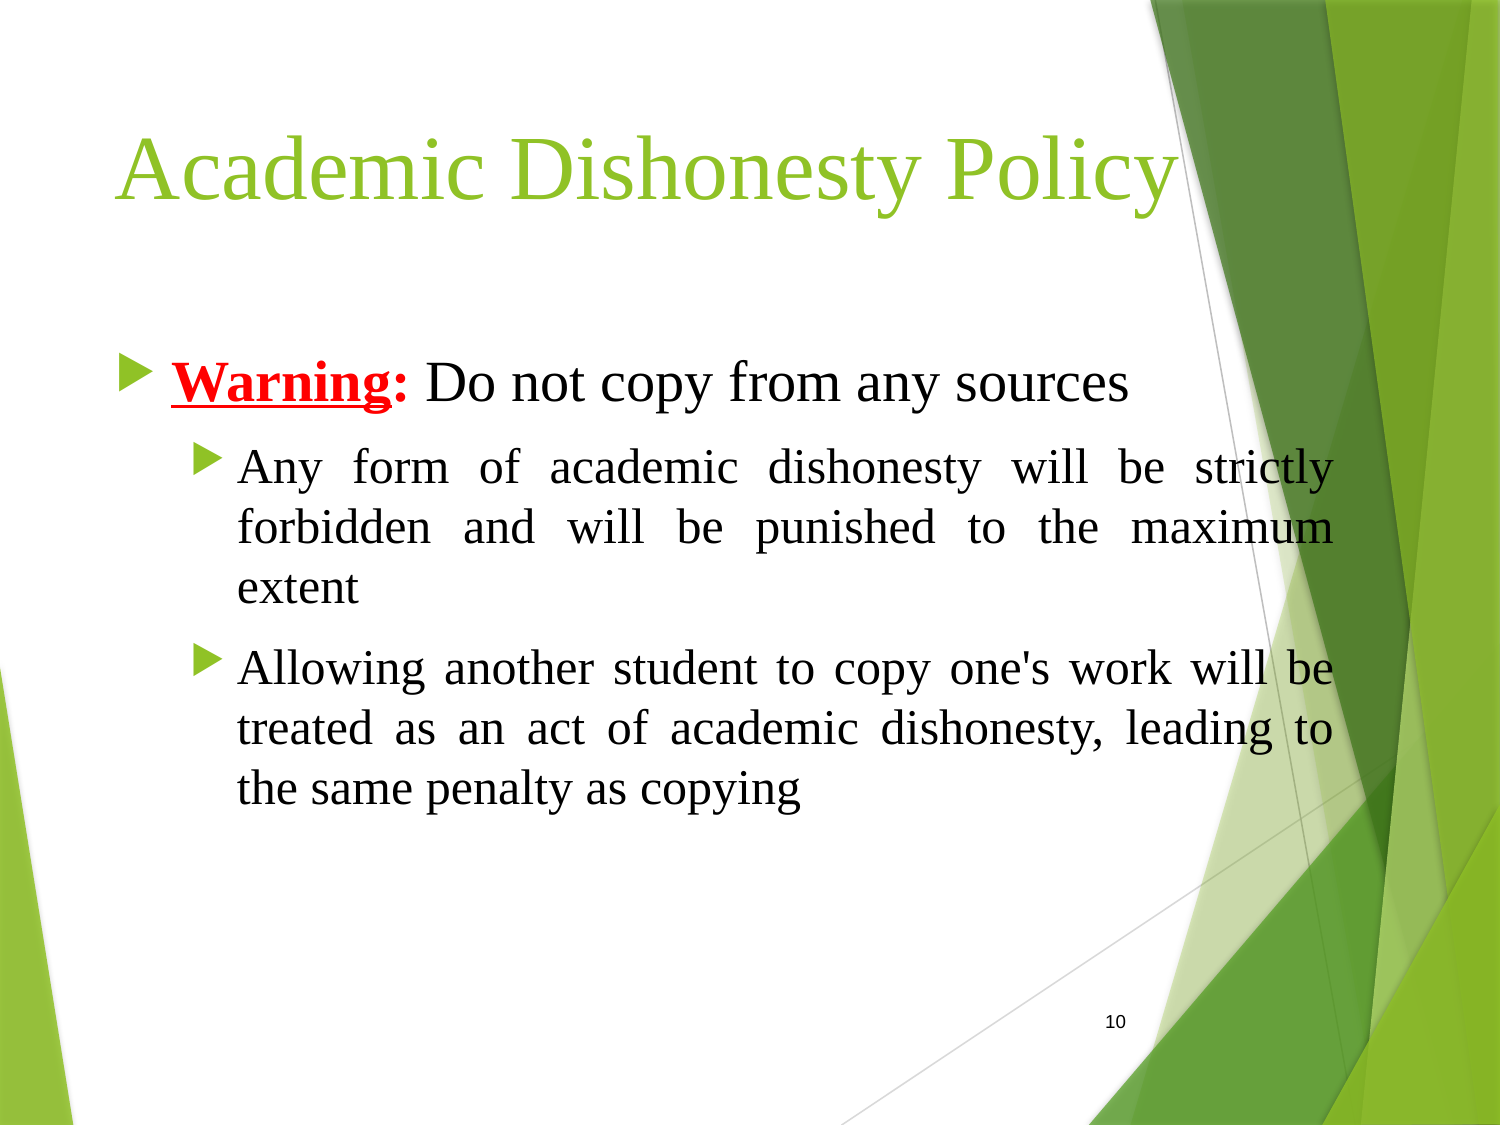

# Academic Dishonesty Policy
Warning: Do not copy from any sources
Any form of academic dishonesty will be strictly forbidden and will be punished to the maximum extent
Allowing another student to copy one's work will be treated as an act of academic dishonesty, leading to the same penalty as copying

10